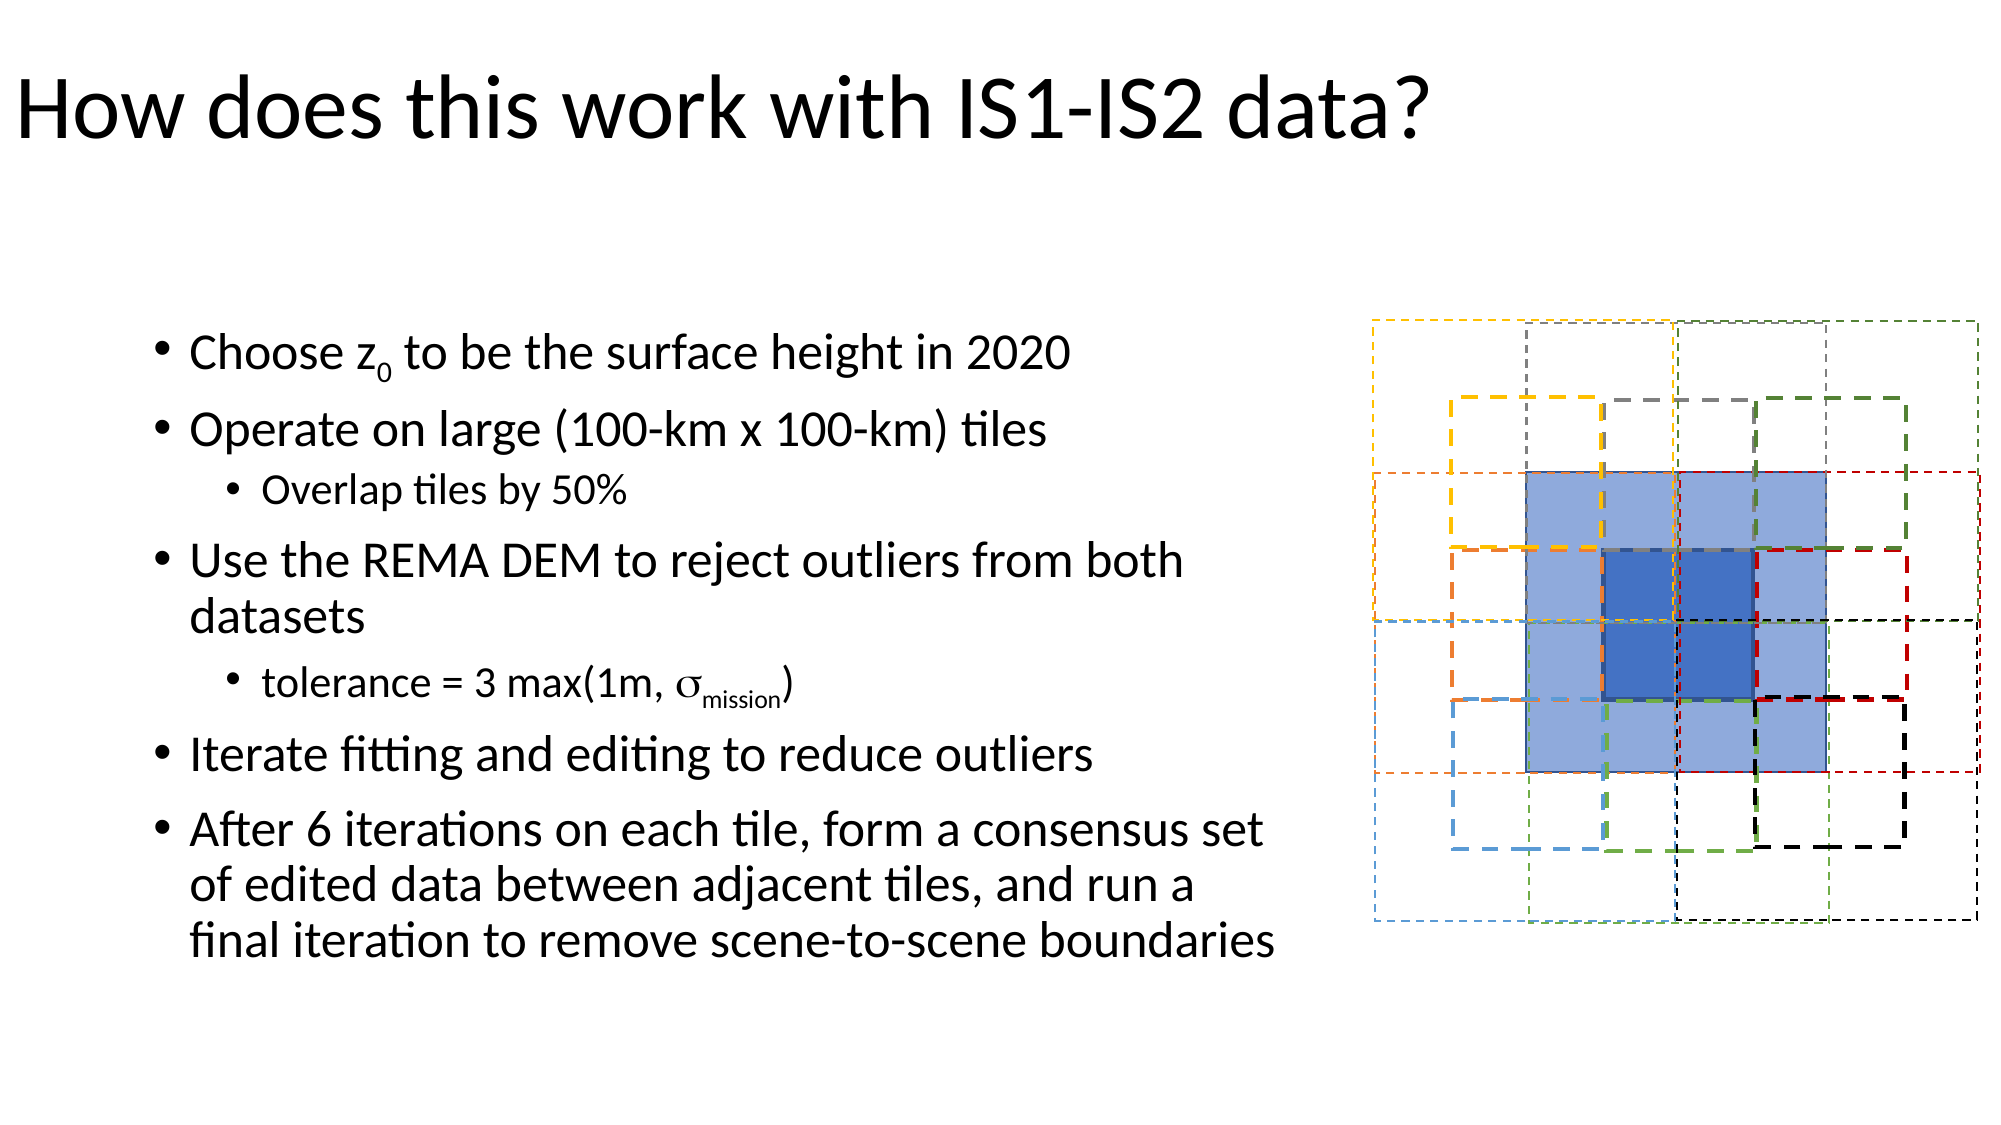

# How does this work with IS1-IS2 data?
Choose z0 to be the surface height in 2020
Operate on large (100-km x 100-km) tiles
Overlap tiles by 50%
Use the REMA DEM to reject outliers from both datasets
tolerance = 3 max(1m, σmission)
Iterate fitting and editing to reduce outliers
After 6 iterations on each tile, form a consensus set of edited data between adjacent tiles, and run a final iteration to remove scene-to-scene boundaries